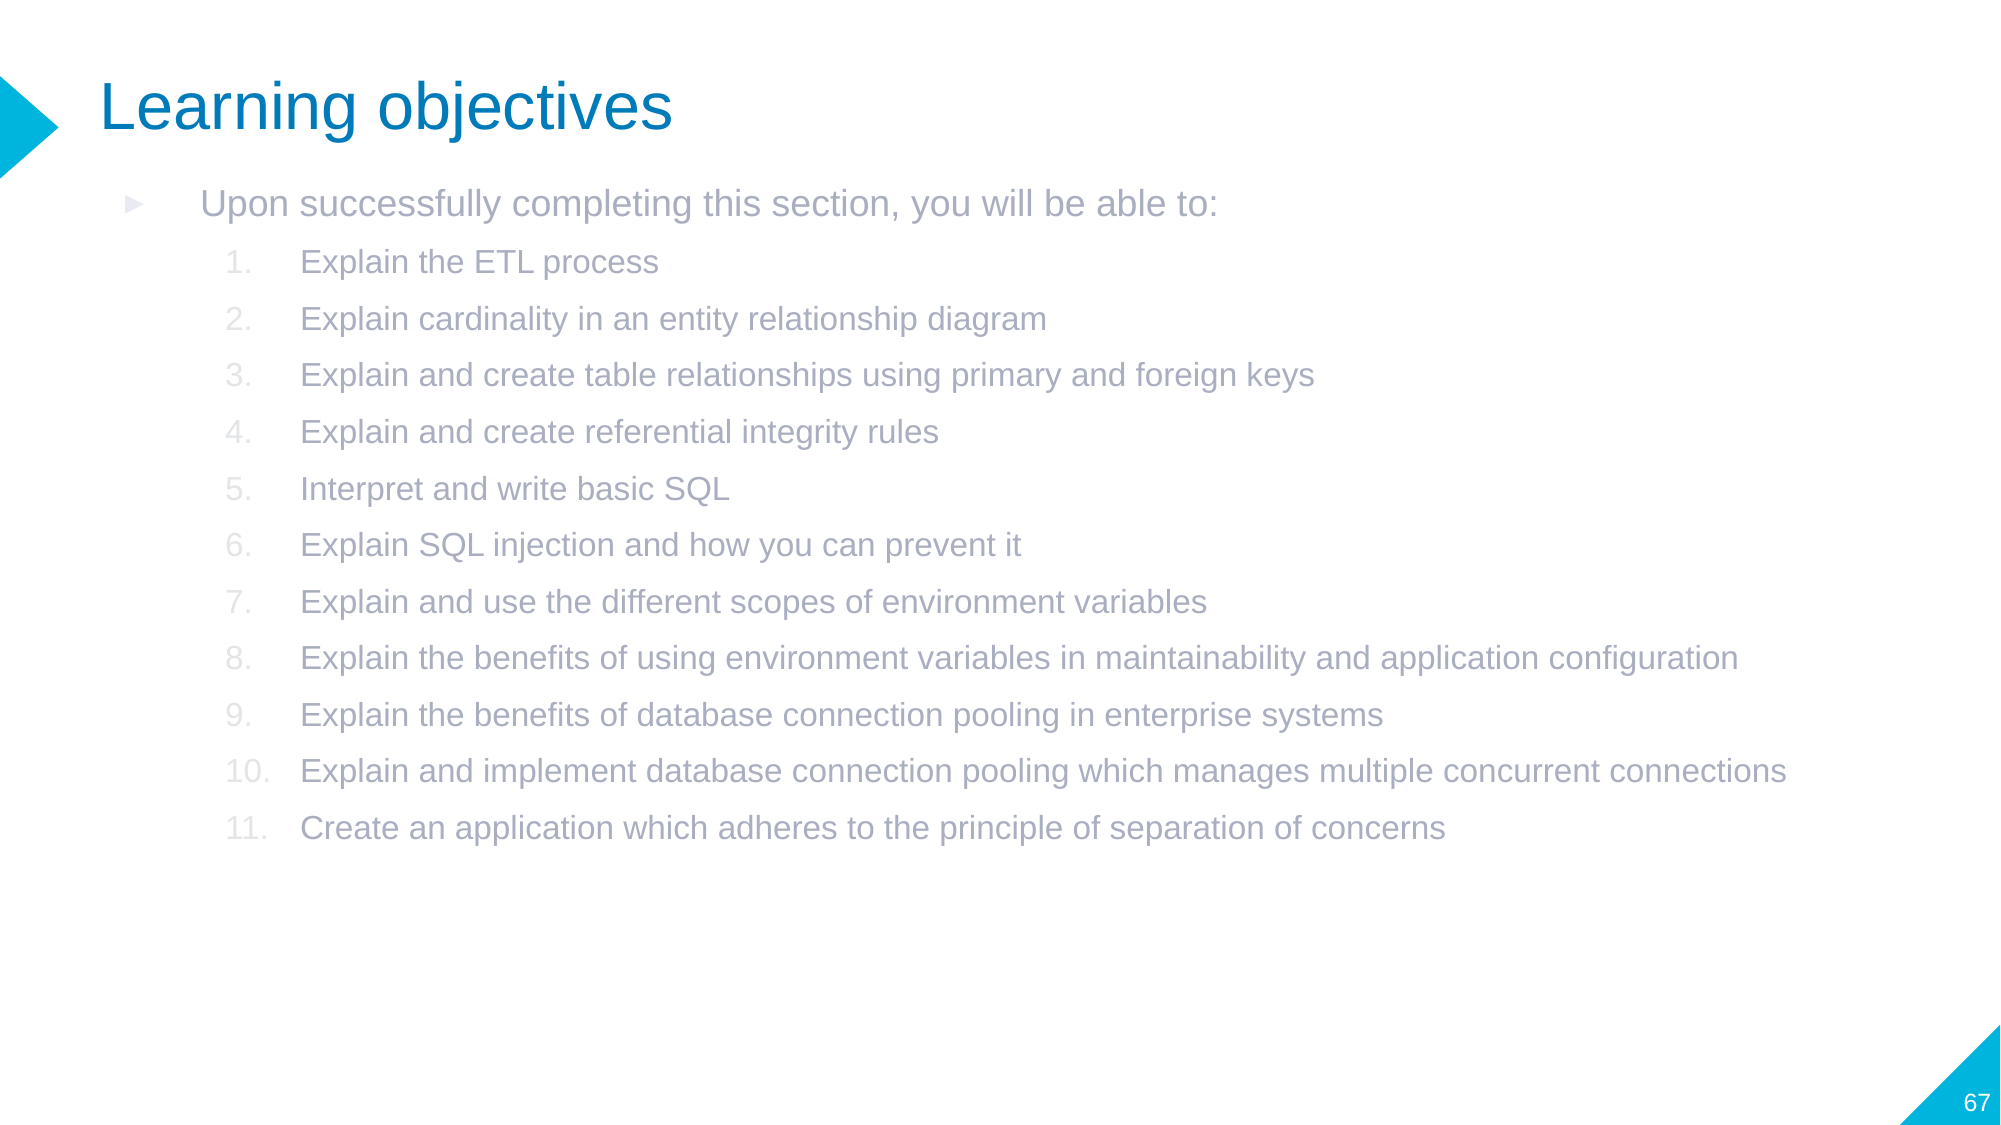

# Learning objectives
Upon successfully completing this section, you will be able to:
Explain the ETL process
Explain cardinality in an entity relationship diagram
Explain and create table relationships using primary and foreign keys
Explain and create referential integrity rules
Interpret and write basic SQL
Explain SQL injection and how you can prevent it
Explain and use the different scopes of environment variables
Explain the benefits of using environment variables in maintainability and application configuration
Explain the benefits of database connection pooling in enterprise systems
Explain and implement database connection pooling which manages multiple concurrent connections
Create an application which adheres to the principle of separation of concerns

67